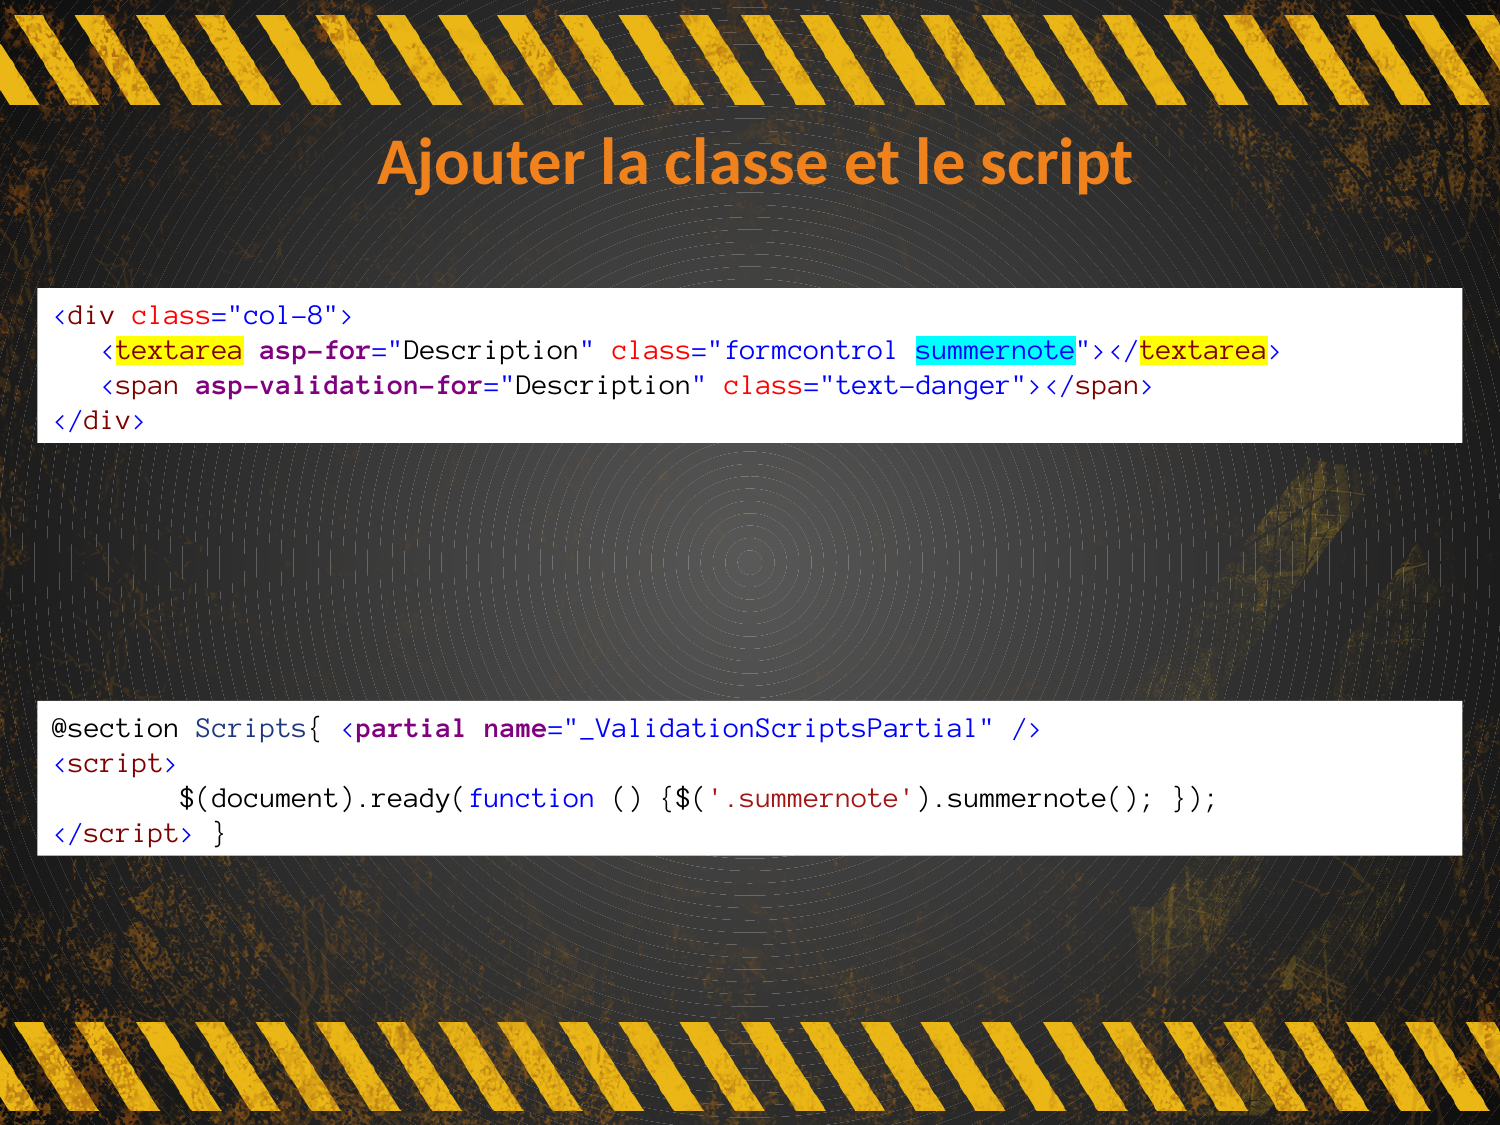

# Ajouter la classe et le script

<div class="col-8">
   <textarea asp-for="Description" class="formcontrol summernote"></textarea>
   <span asp-validation-for="Description" class="text-danger"></span>
</div>
@section Scripts{ <partial name="_ValidationScriptsPartial" />
<script>
        $(document).ready(function () {$('.summernote').summernote(); });
</script> }